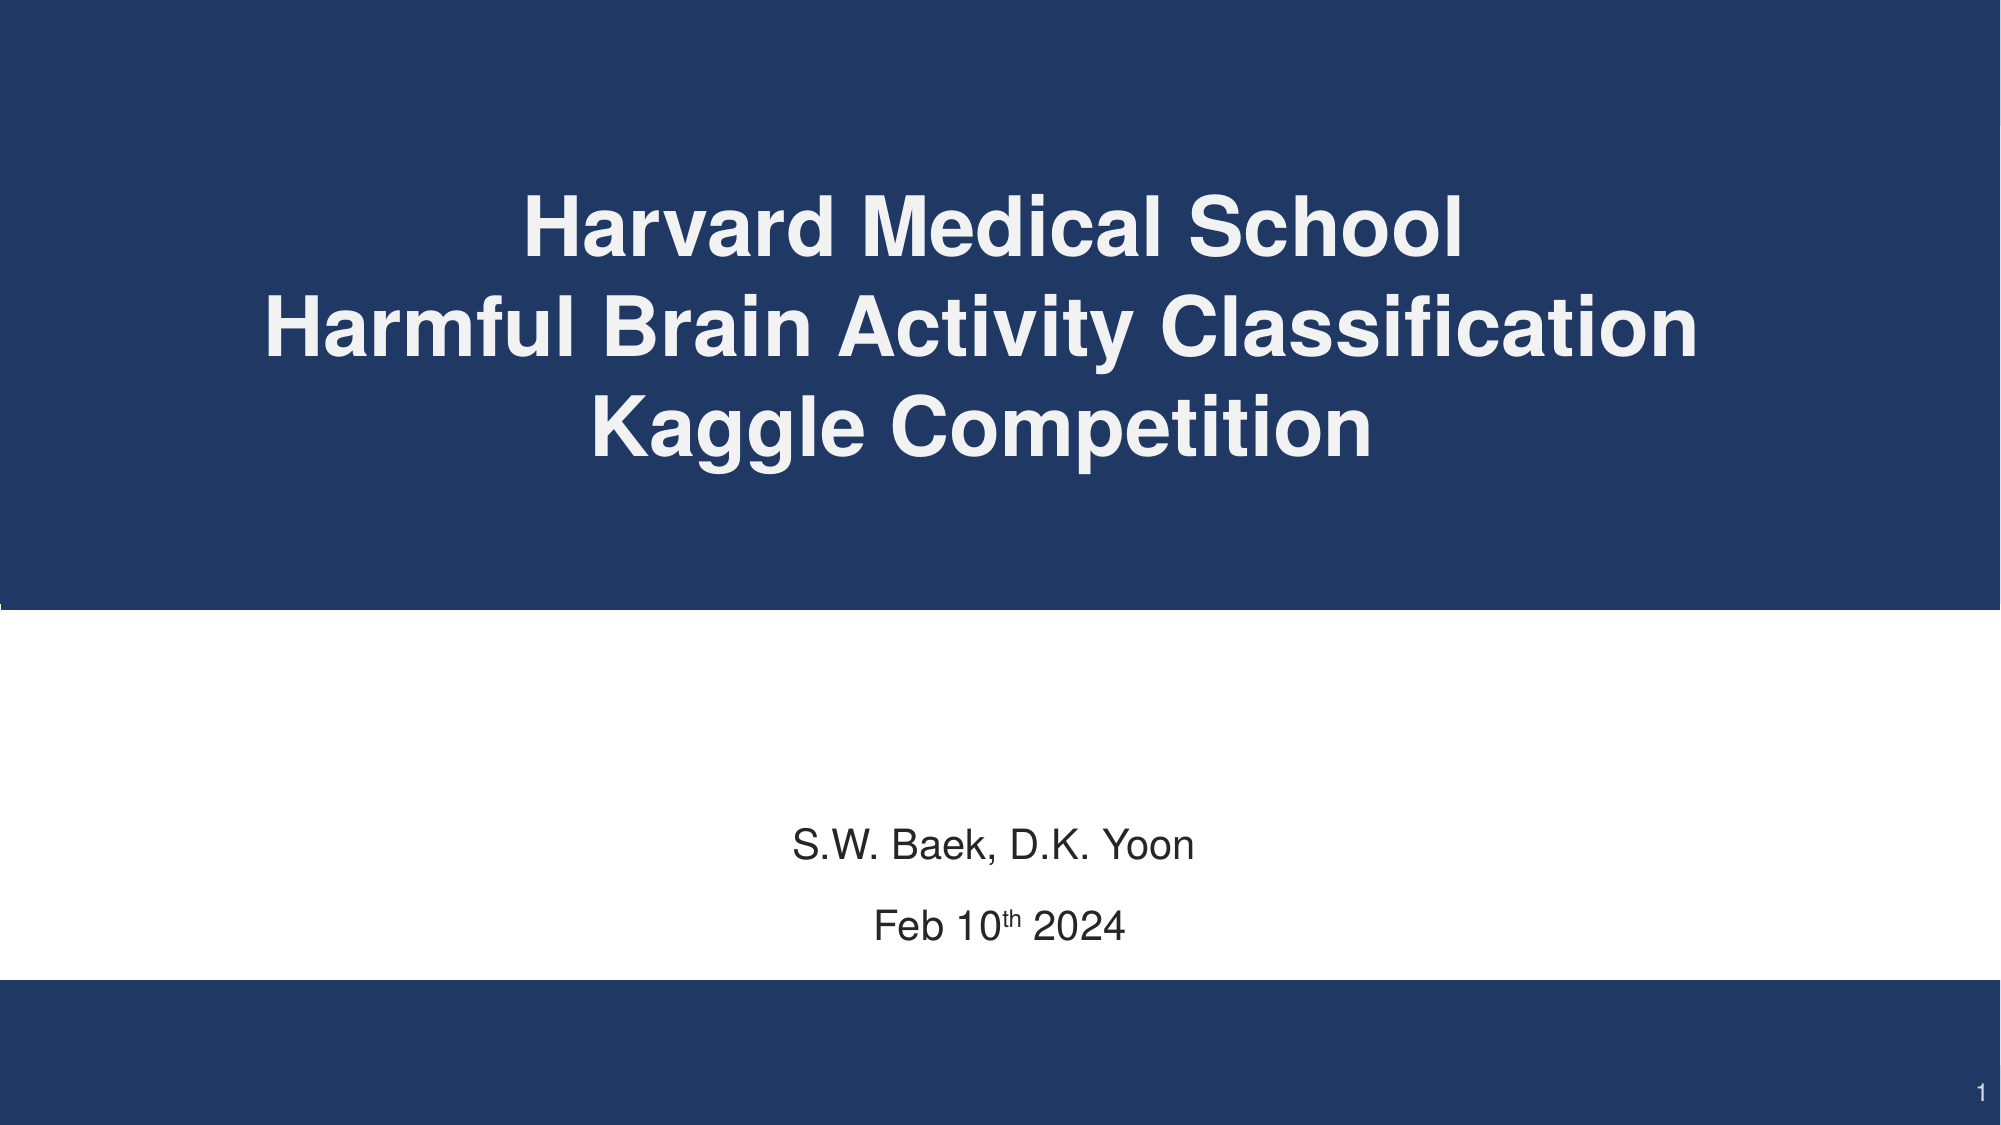

Harvard Medical School
Harmful Brain Activity Classification
Kaggle Competition
S.W. Baek, D.K. Yoon
Feb 10th 2024
1